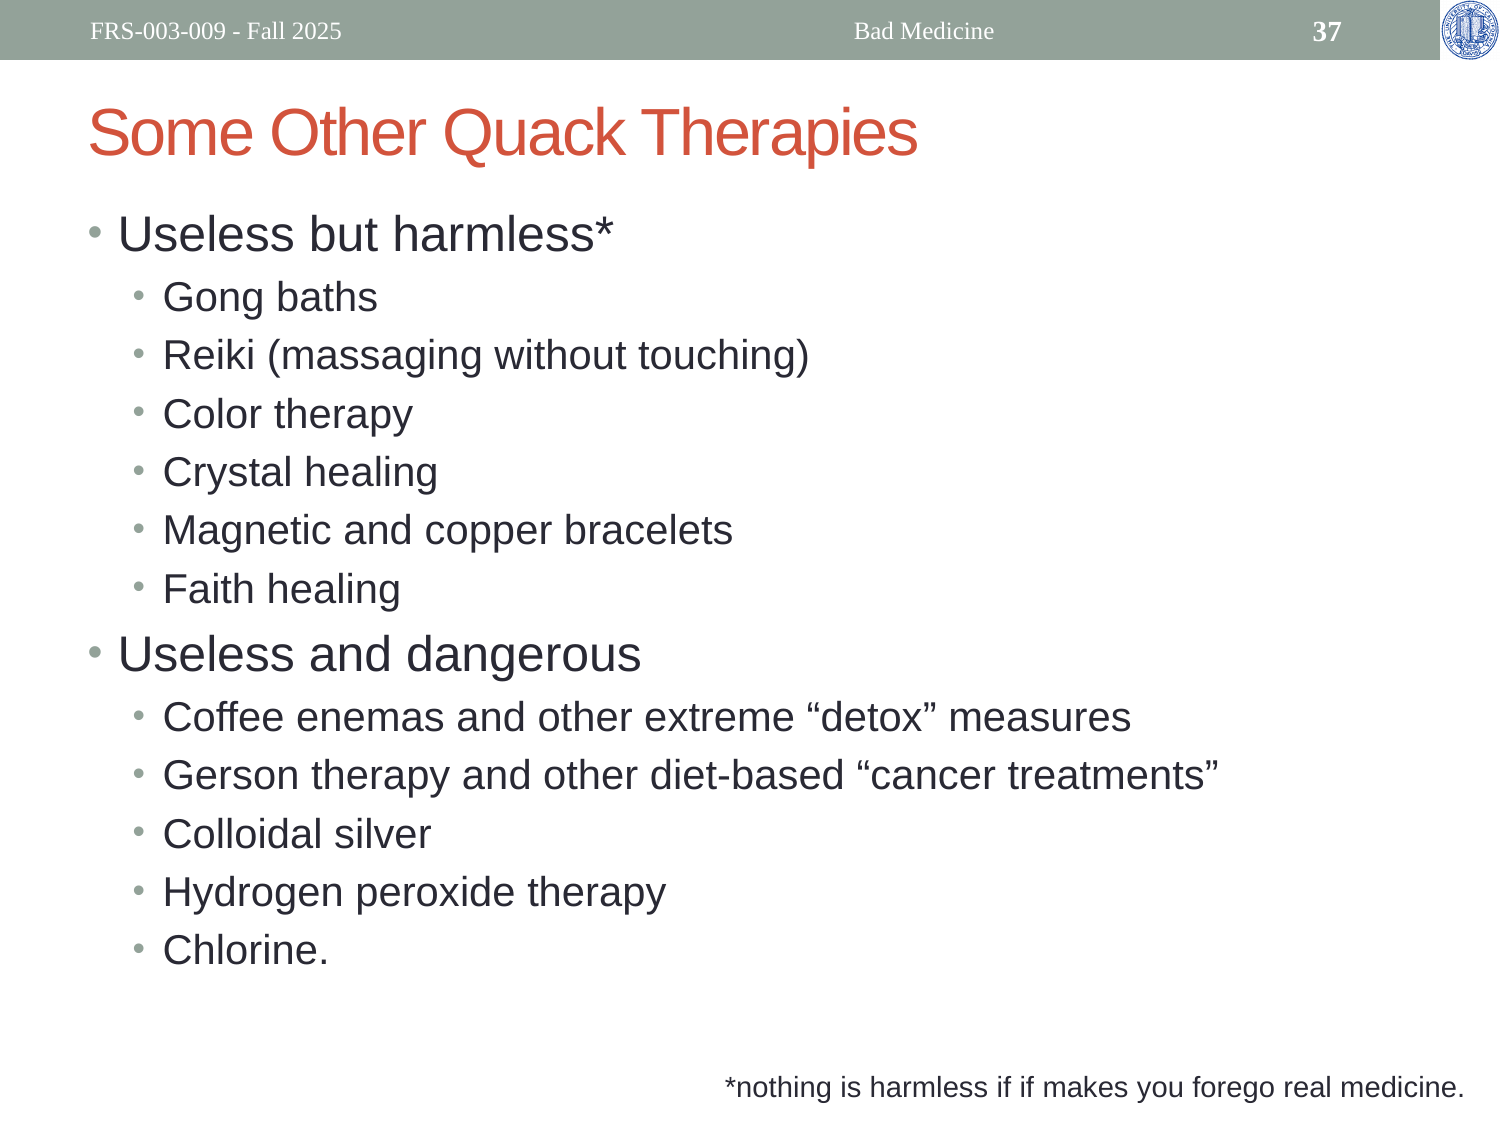

FRS-003-009 - Fall 2025
Bad Medicine
37
# Some Other Quack Therapies
Useless but harmless*
Gong baths
Reiki (massaging without touching)
Color therapy
Crystal healing
Magnetic and copper bracelets
Faith healing
Useless and dangerous
Coffee enemas and other extreme “detox” measures
Gerson therapy and other diet-based “cancer treatments”
Colloidal silver
Hydrogen peroxide therapy
Chlorine.

*nothing is harmless if if makes you forego real medicine.